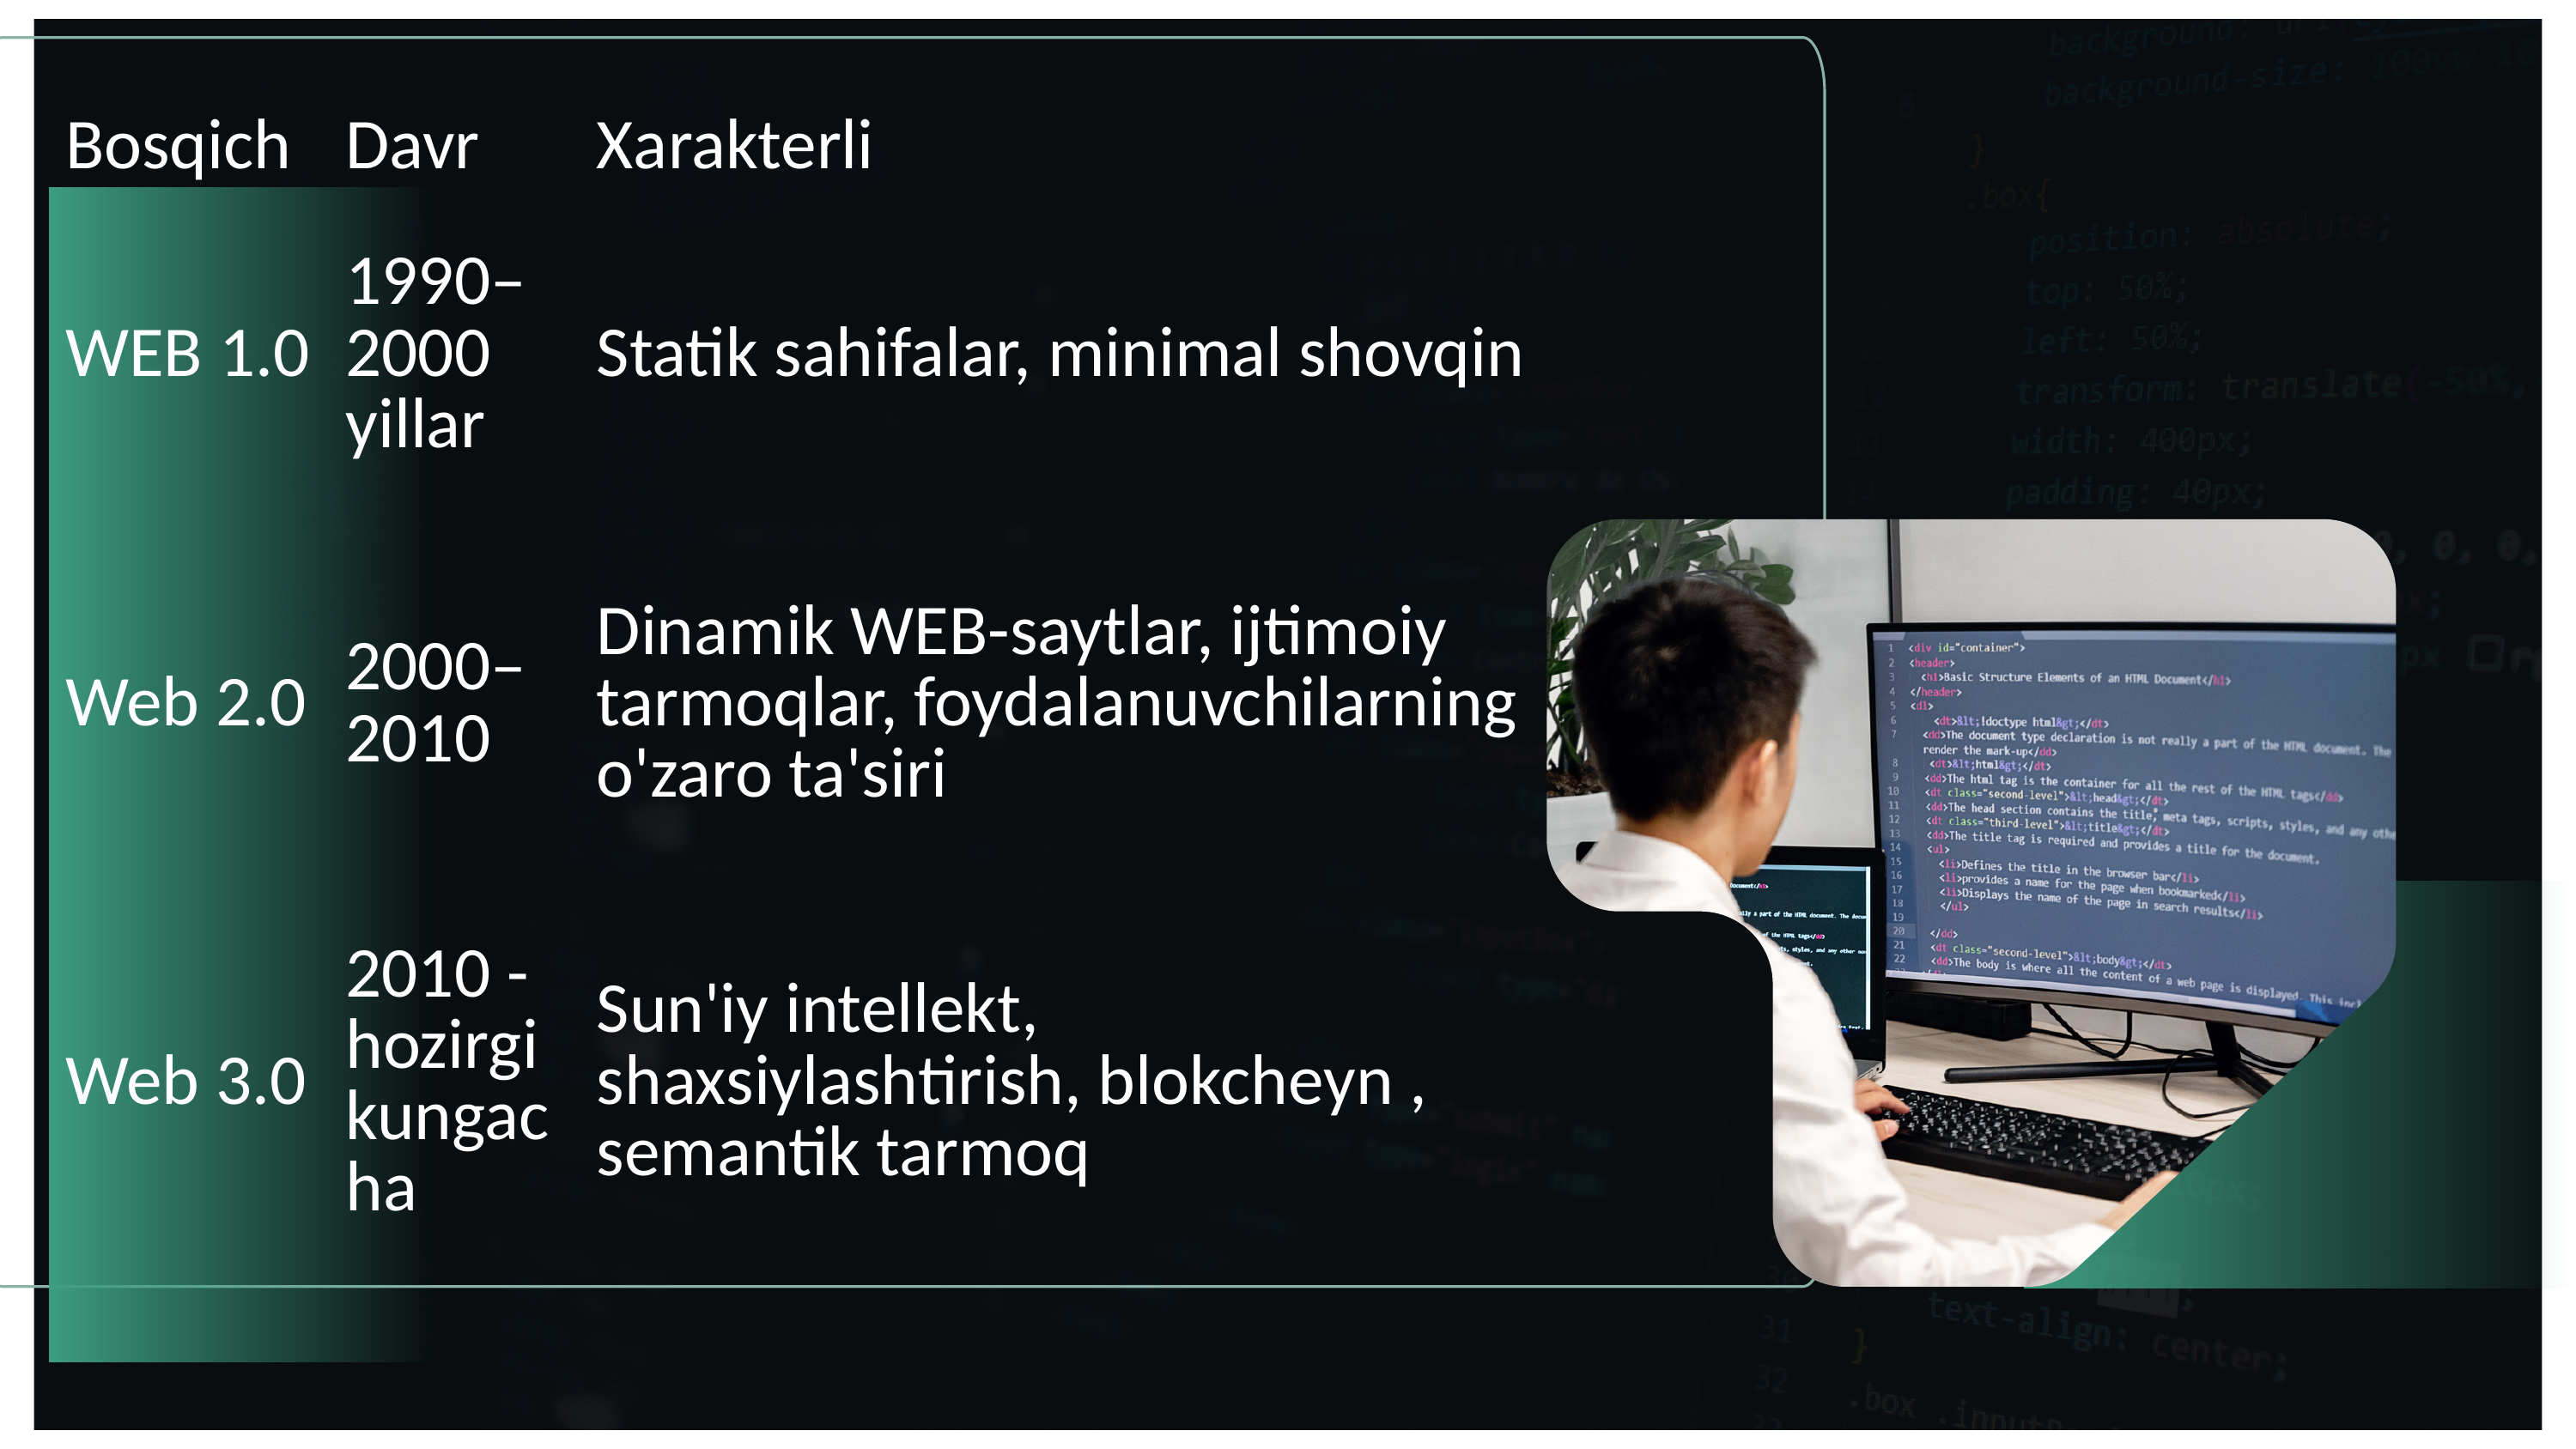

| Bosqich | Davr | Xarakterli |
| --- | --- | --- |
| WEB 1.0 | 1990–2000 yillar | Statik sahifalar, minimal shovqin |
| Web 2.0 | 2000–2010 | Dinamik WEB-saytlar, ijtimoiy tarmoqlar, foydalanuvchilarning o'zaro ta'siri |
| Web 3.0 | 2010 - hozirgi kungacha | Sun'iy intellekt, shaxsiylashtirish, blokcheyn , semantik tarmoq |